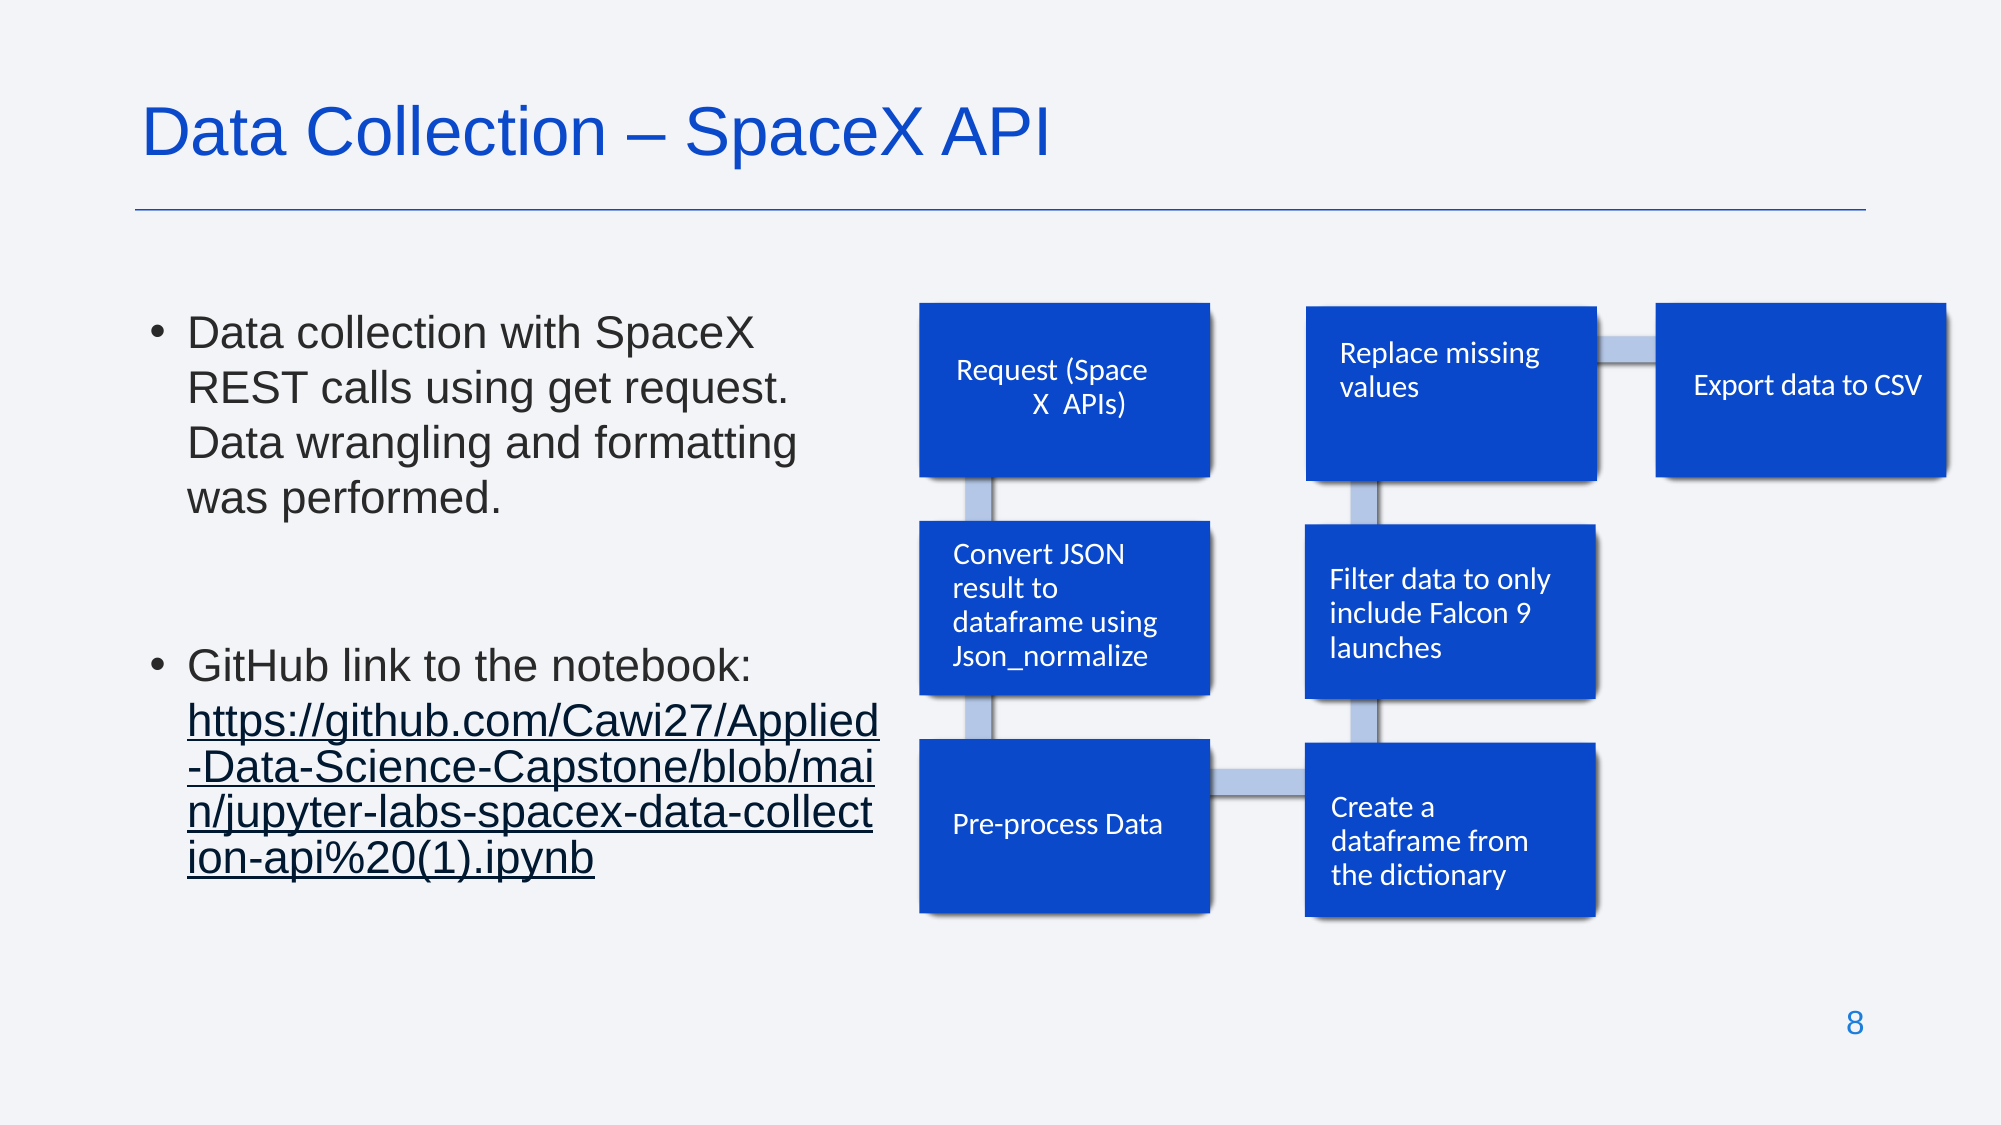

Data Collection – SpaceX API
Data collection with SpaceX REST calls using get request. Data wrangling and formatting was performed.

GitHub link to the notebook: https://github.com/Cawi27/Applied-Data-Science-Capstone/blob/main/jupyter-labs-spacex-data-collection-api%20(1).ipynb

Replace missing values

Request (Space X  APIs)

Export data to CSV

Convert JSON result to dataframe using Json_normalize
Filter data to only  include Falcon 9  launches

Create a dataframe from the dictionary
Pre-process Data
8